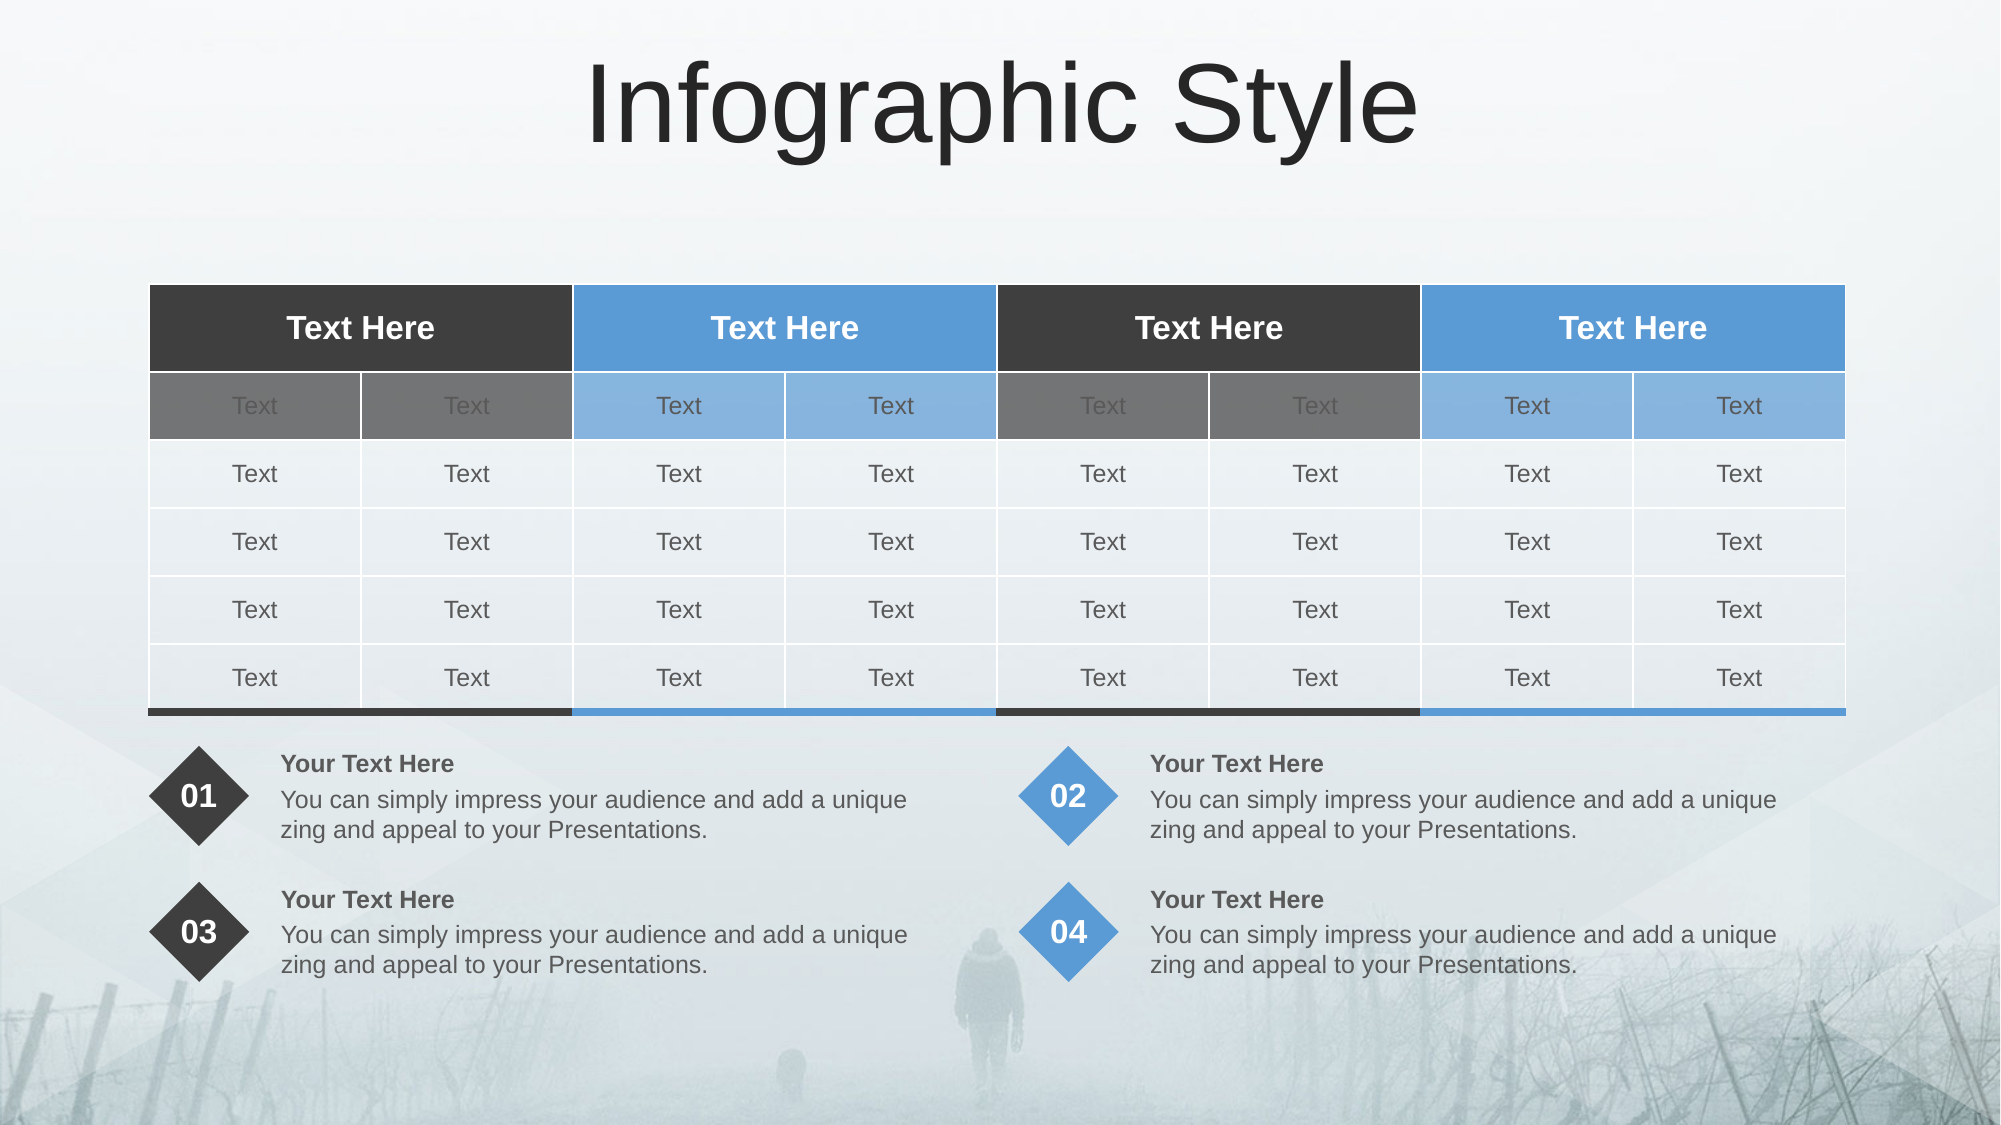

Infographic Style
| Text Here |  | Text Here |  | Text Here |  | Text Here |  |
| --- | --- | --- | --- | --- | --- | --- | --- |
| Text | Text | Text | Text | Text | Text | Text | Text |
| Text | Text | Text | Text | Text | Text | Text | Text |
| Text | Text | Text | Text | Text | Text | Text | Text |
| Text | Text | Text | Text | Text | Text | Text | Text |
| Text | Text | Text | Text | Text | Text | Text | Text |
Your Text Here
You can simply impress your audience and add a unique zing and appeal to your Presentations.
Your Text Here
You can simply impress your audience and add a unique zing and appeal to your Presentations.

01

02
Your Text Here
You can simply impress your audience and add a unique zing and appeal to your Presentations.
Your Text Here
You can simply impress your audience and add a unique zing and appeal to your Presentations.

03

04